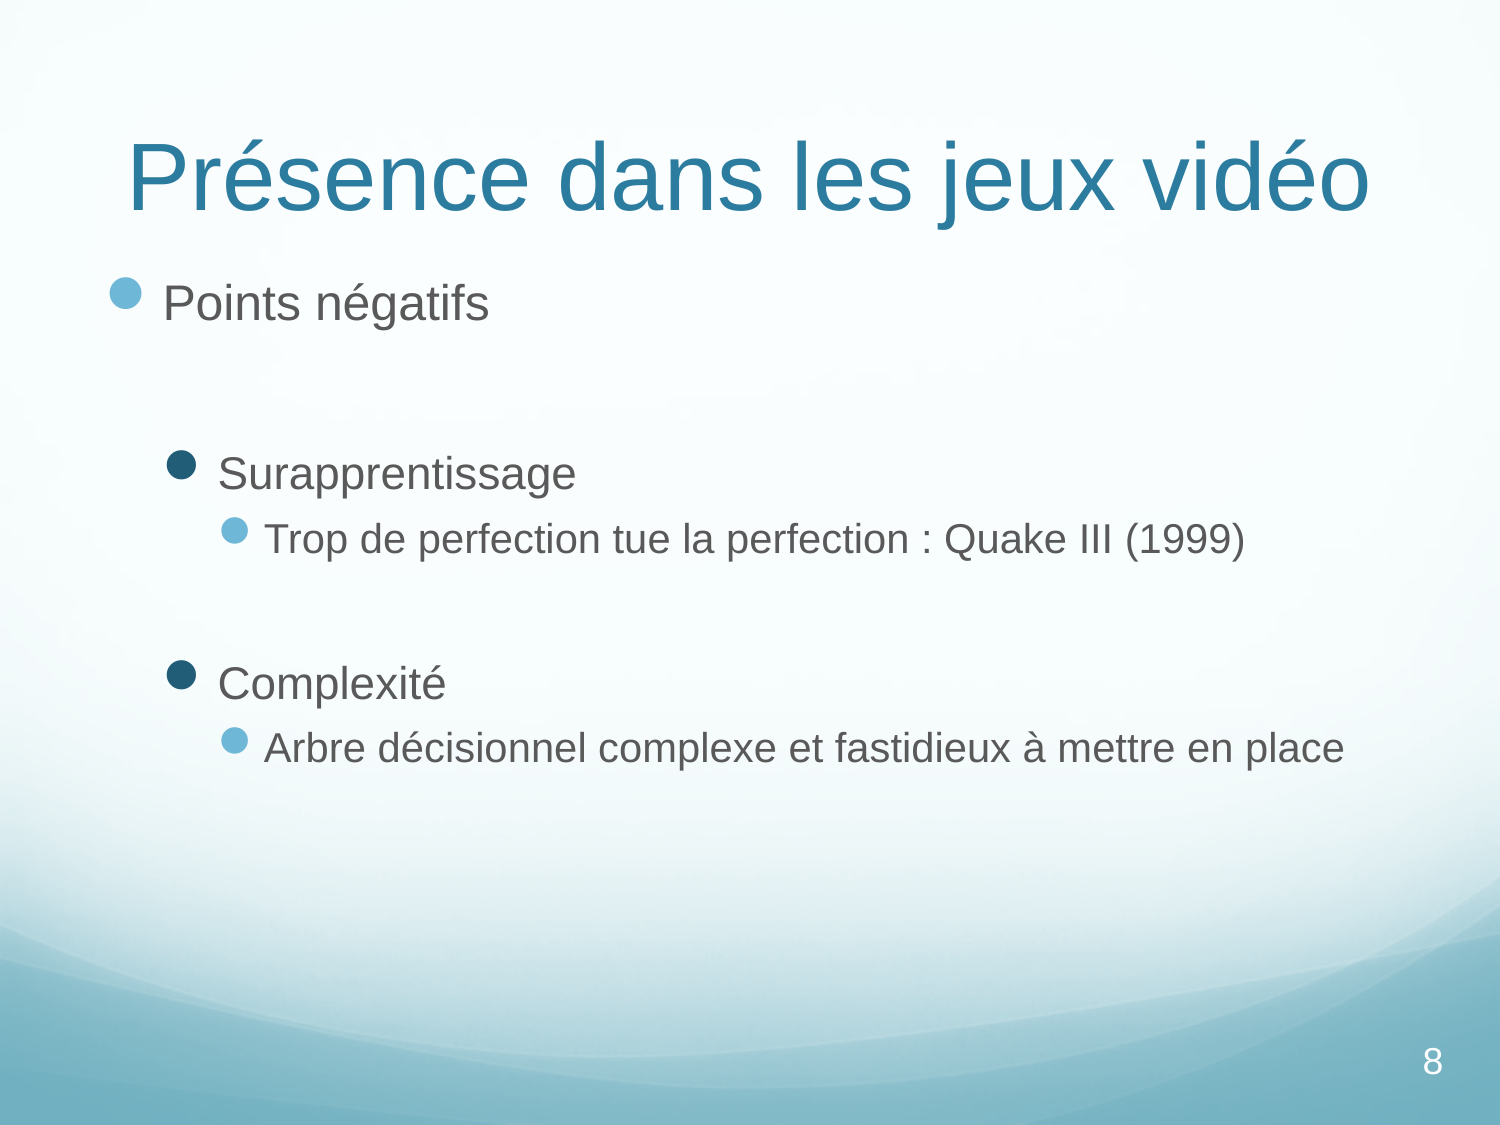

# Présence dans les jeux vidéo
Points négatifs

Surapprentissage
Trop de perfection tue la perfection : Quake III (1999)

Complexité
Arbre décisionnel complexe et fastidieux à mettre en place

8